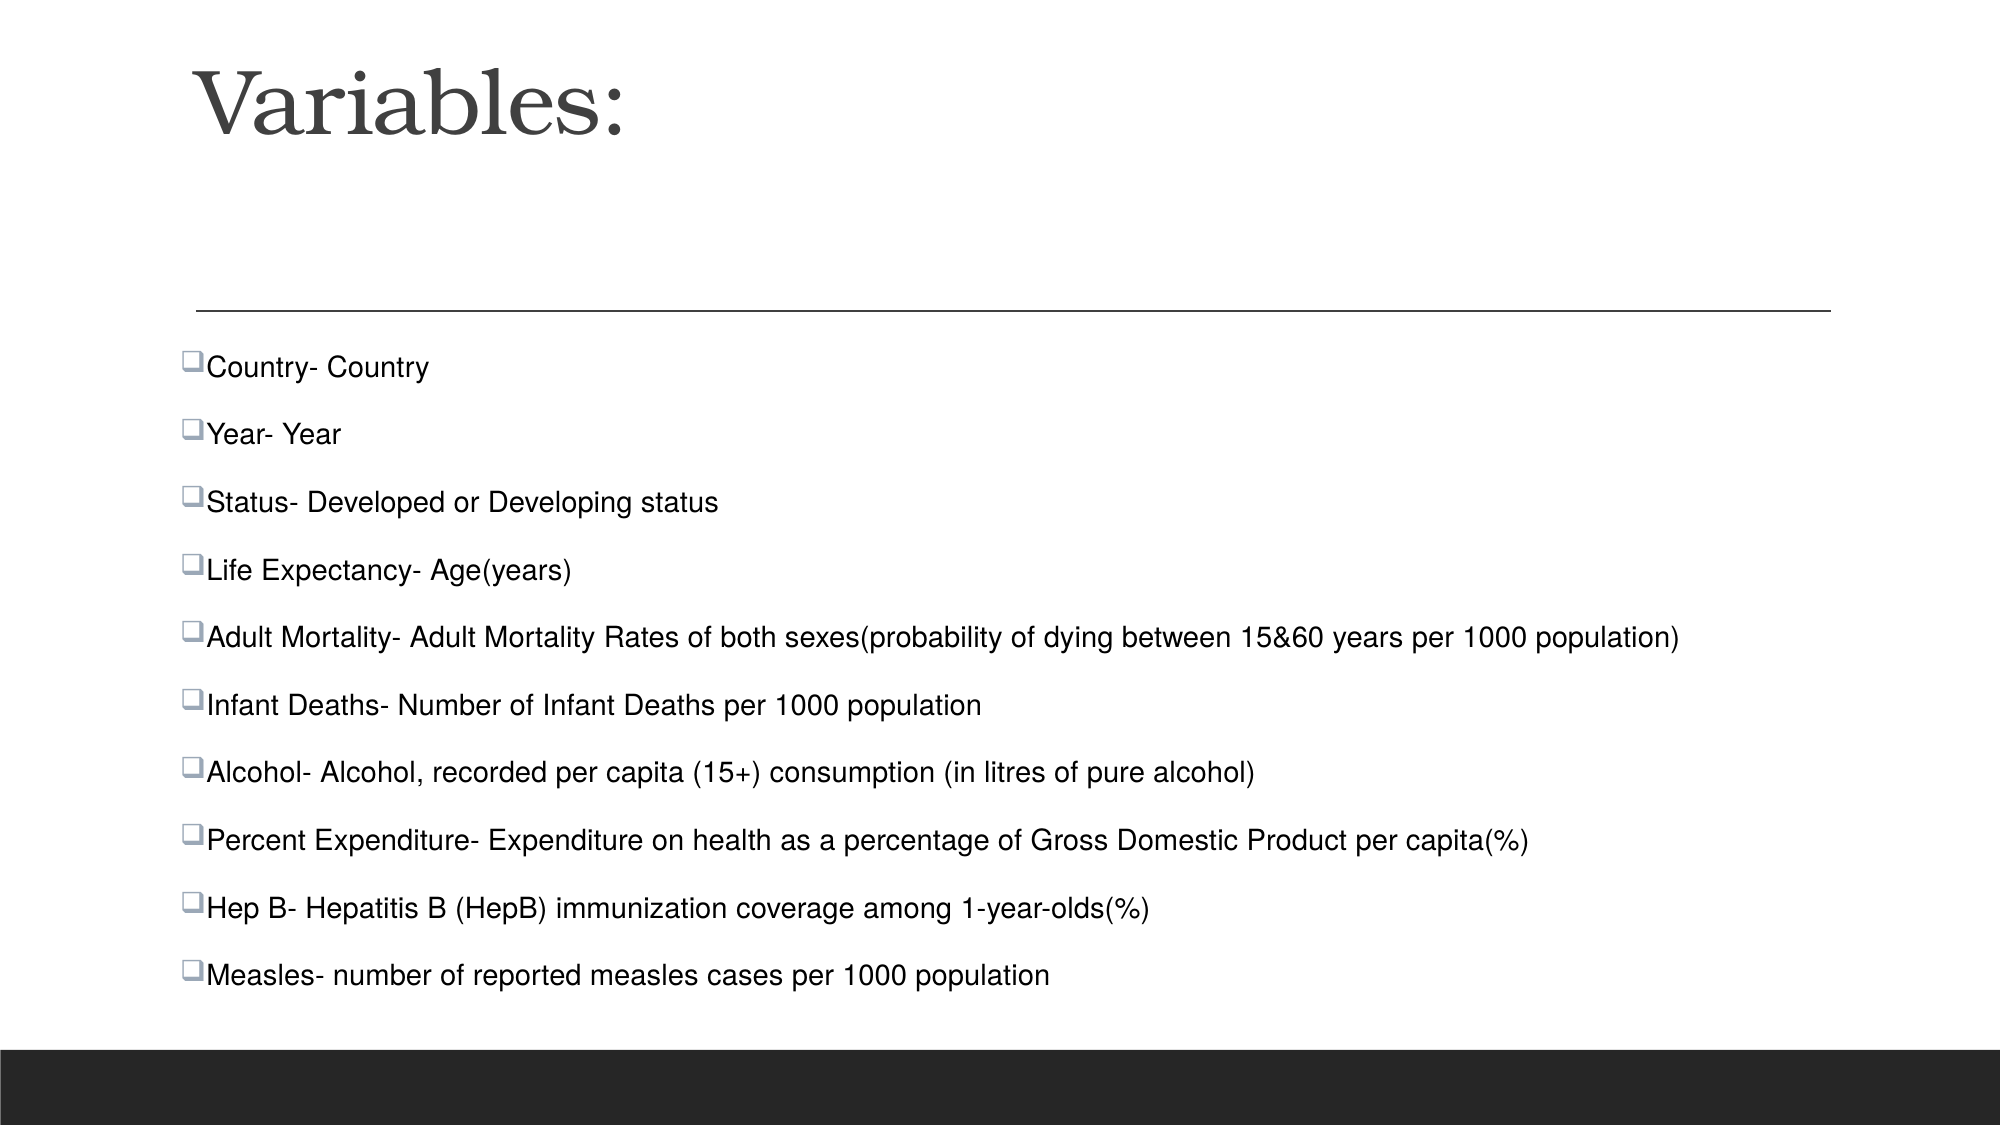

# Variables:
Country- Country
Year- Year
Status- Developed or Developing status
Life Expectancy- Age(years)
Adult Mortality- Adult Mortality Rates of both sexes(probability of dying between 15&60 years per 1000 population)
Infant Deaths- Number of Infant Deaths per 1000 population
Alcohol- Alcohol, recorded per capita (15+) consumption (in litres of pure alcohol)
Percent Expenditure- Expenditure on health as a percentage of Gross Domestic Product per capita(%)
Hep B- Hepatitis B (HepB) immunization coverage among 1-year-olds(%)
Measles- number of reported measles cases per 1000 population